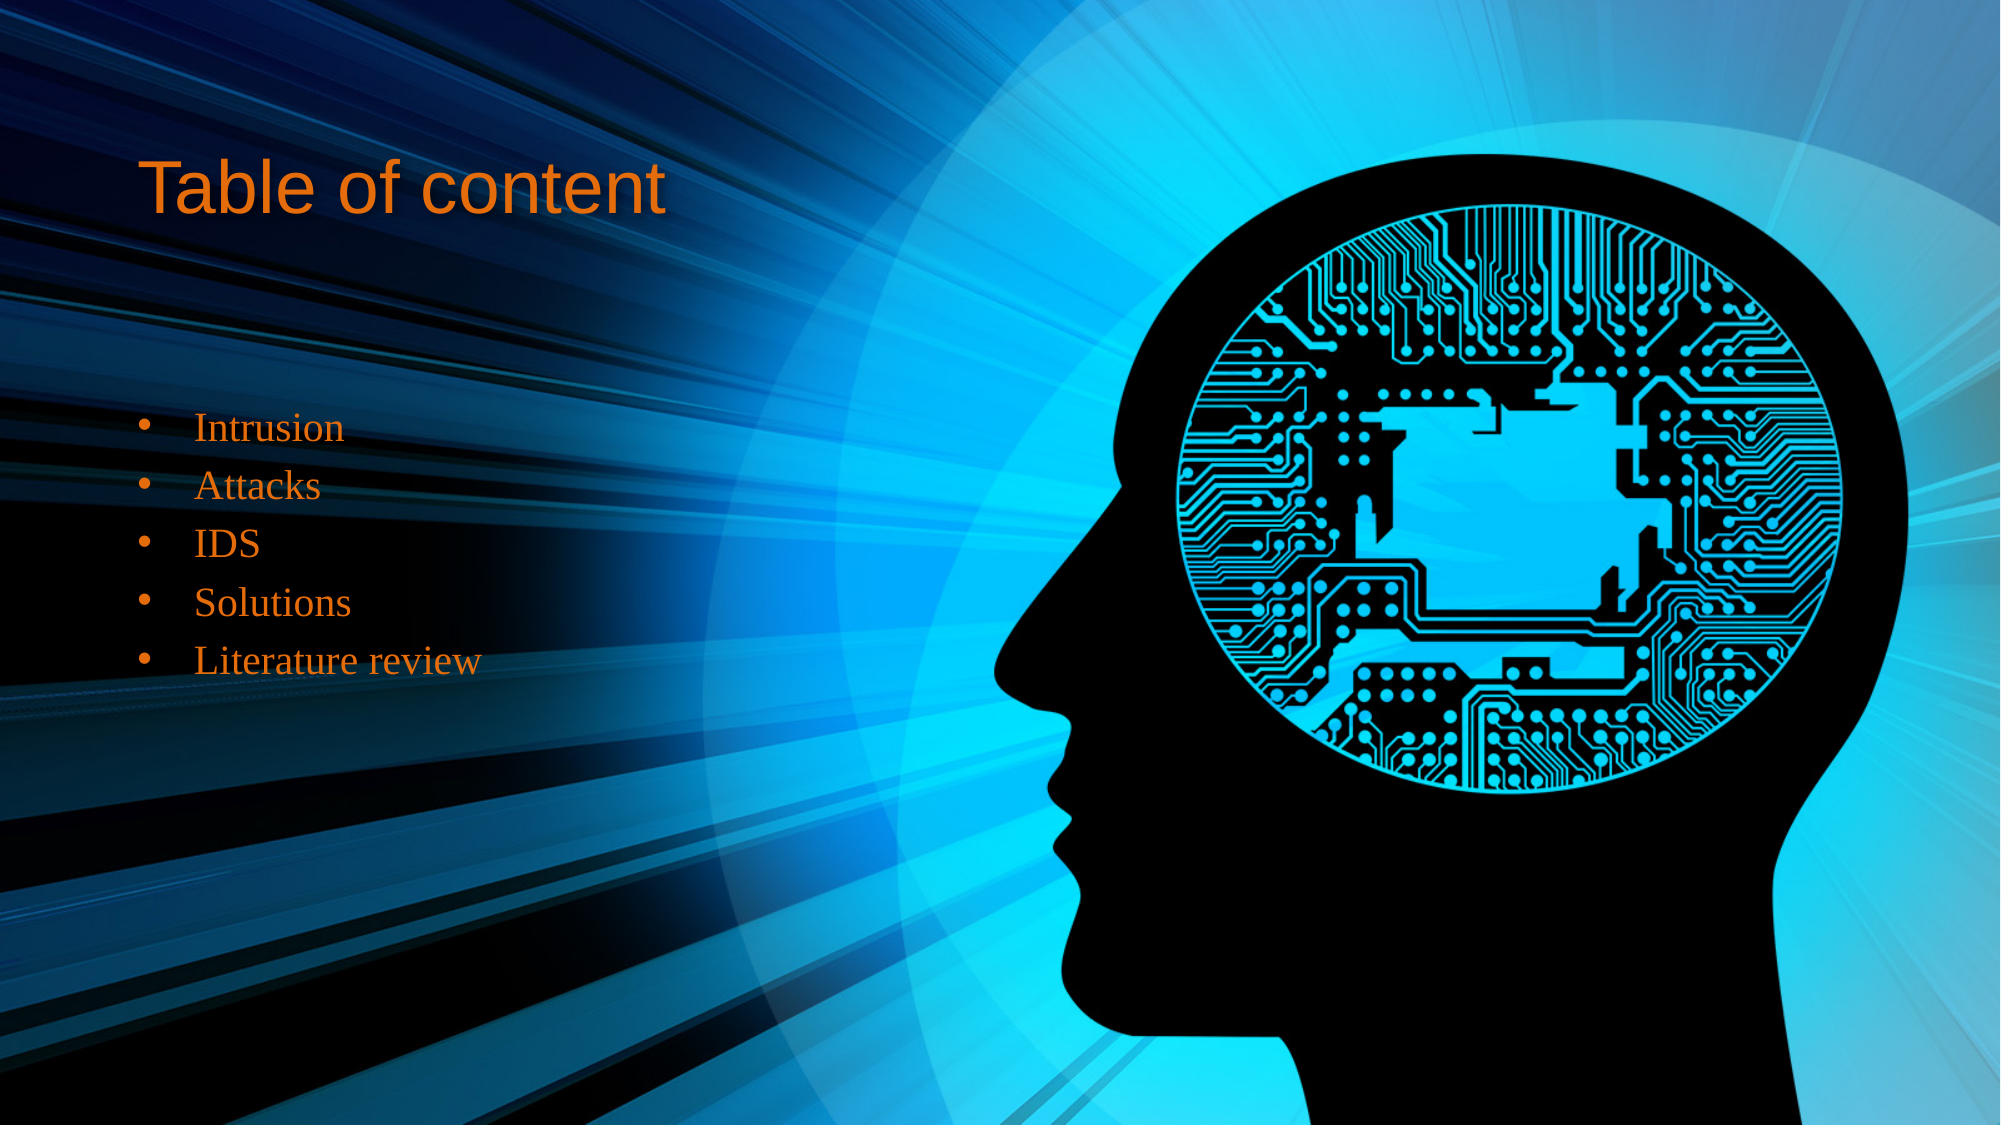

Table of content
Intrusion
Attacks
IDS
Solutions
Literature review